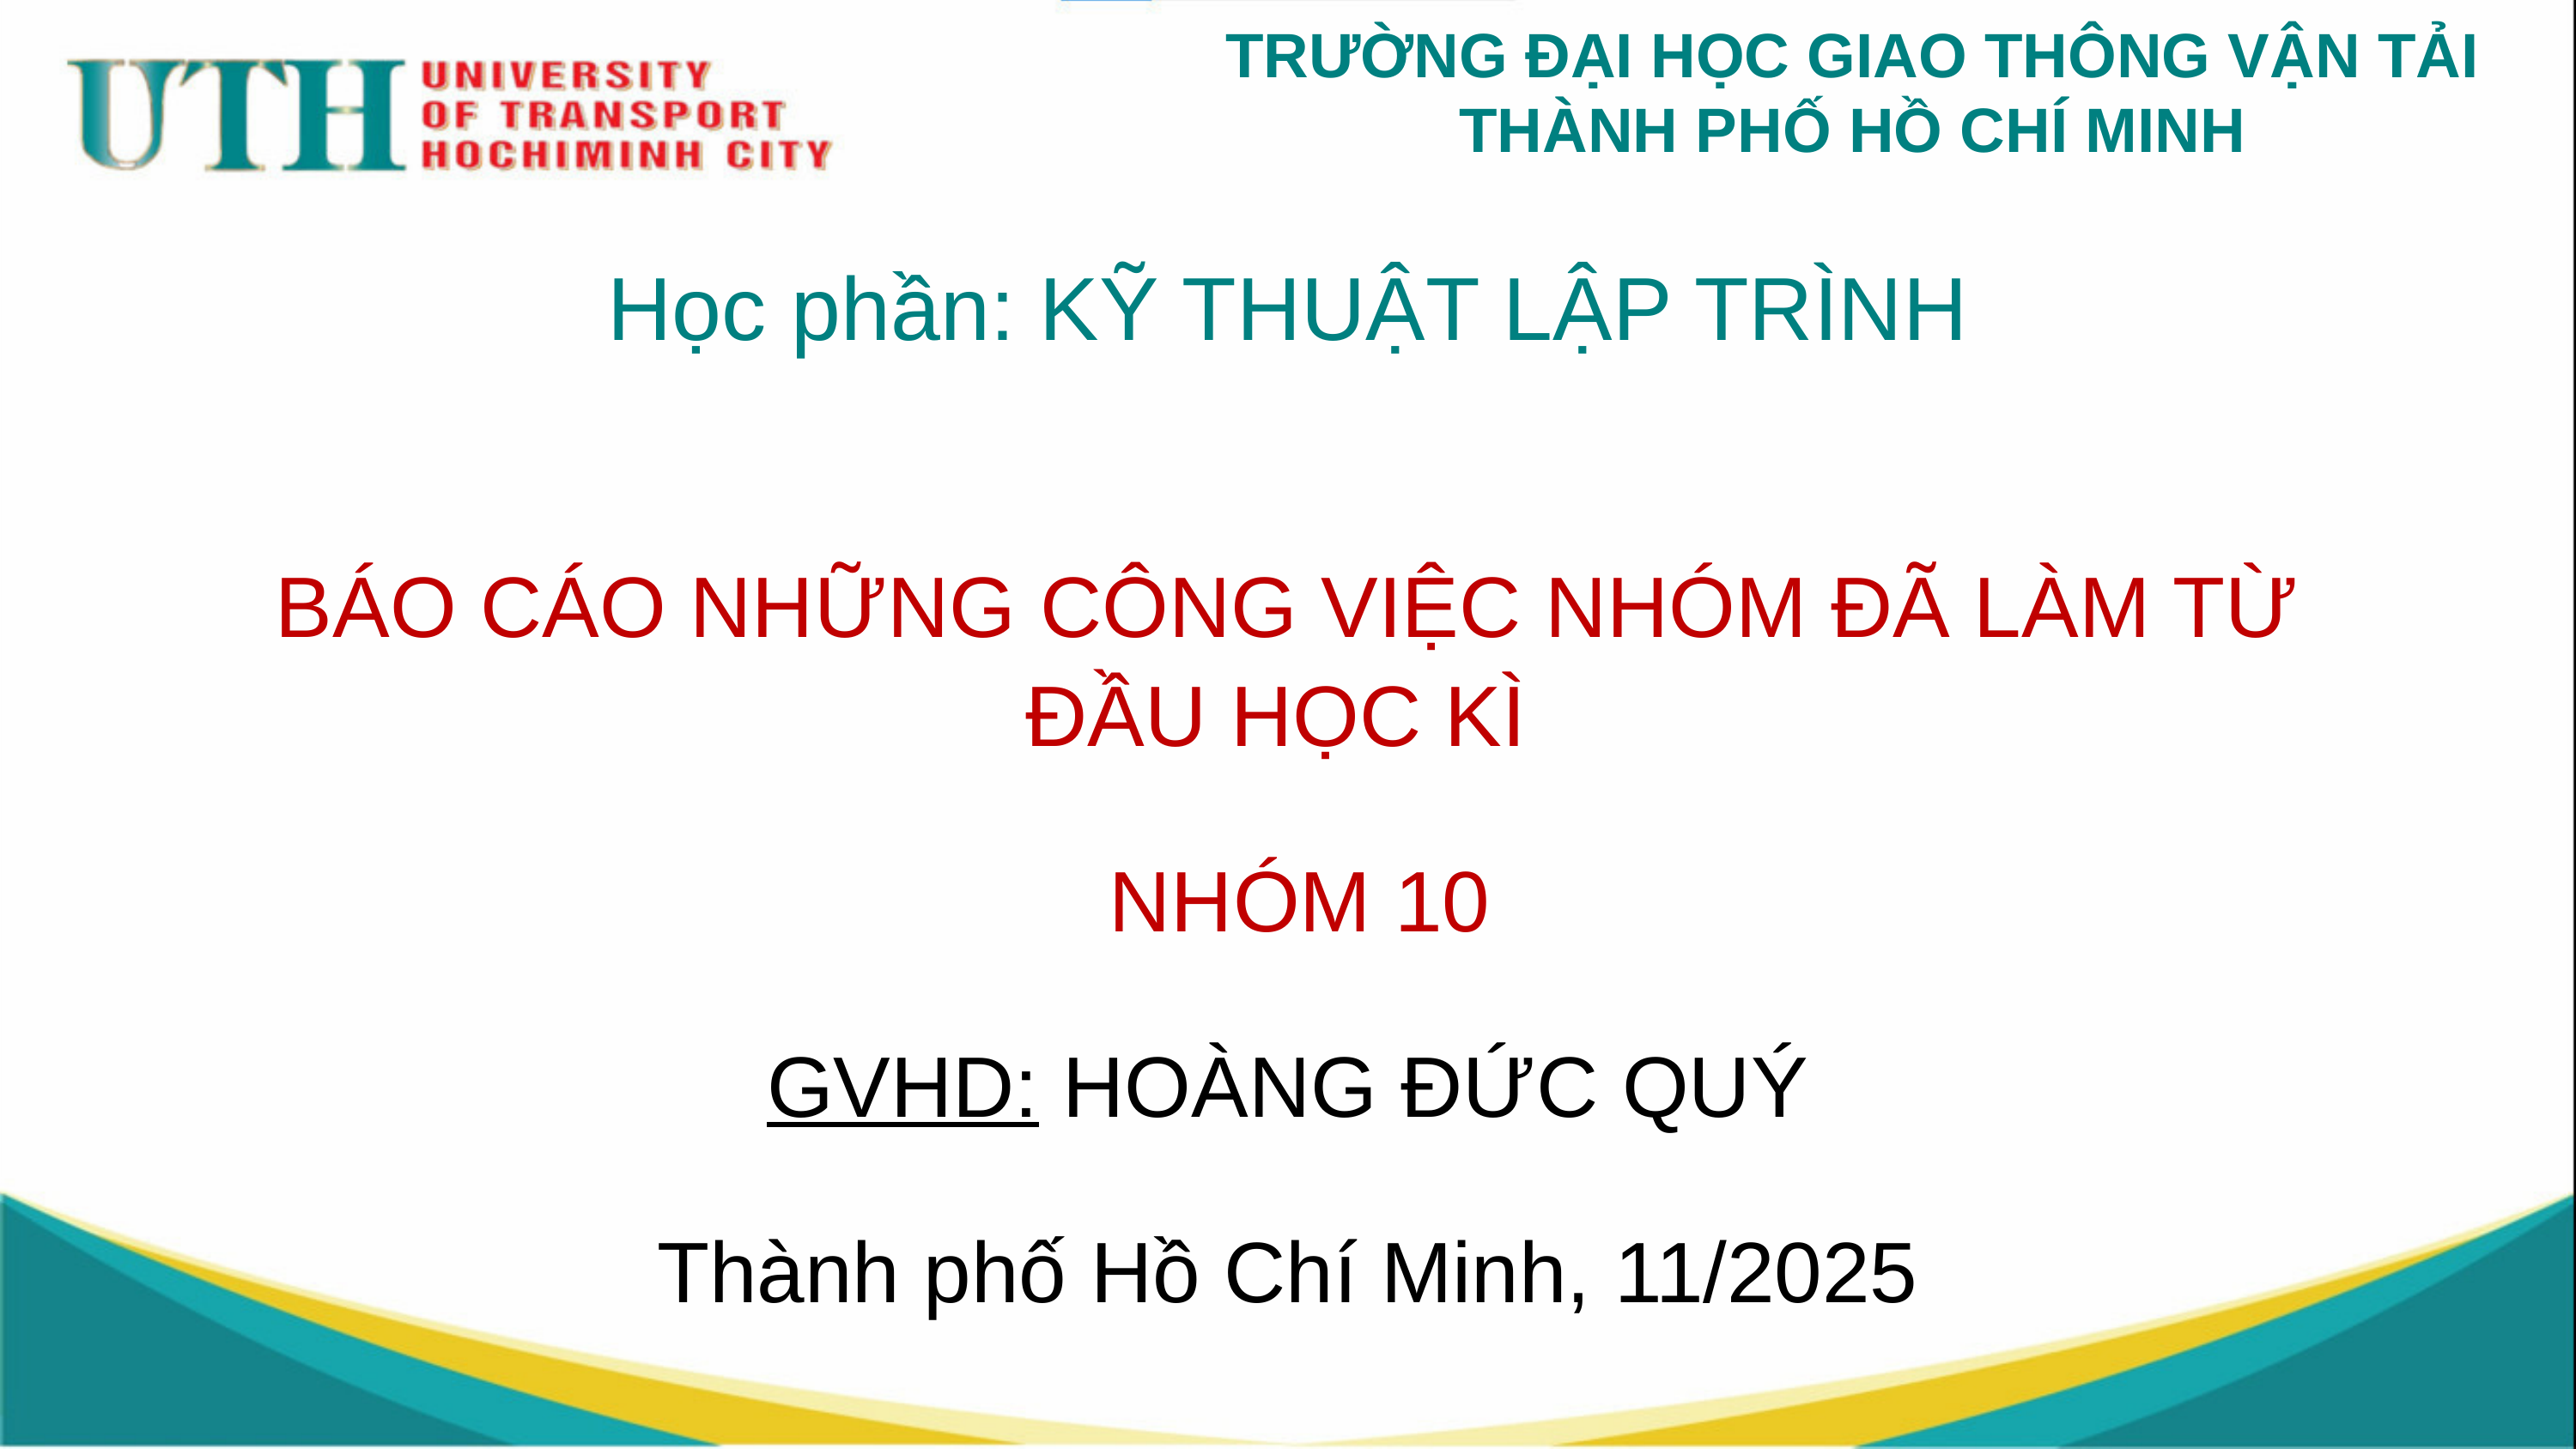

TRƯỜNG ĐẠI HỌC GIAO THÔNG VẬN TẢI THÀNH PHỐ HỒ CHÍ MINH

Học phần: KỸ THUẬT LẬP TRÌNH

BÁO CÁO NHỮNG CÔNG VIỆC NHÓM ĐÃ LÀM TỪ ĐẦU HỌC KÌ

 NHÓM 10

GVHD: HOÀNG ĐỨC QUÝ

Thành phố Hồ Chí Minh, 11/2025